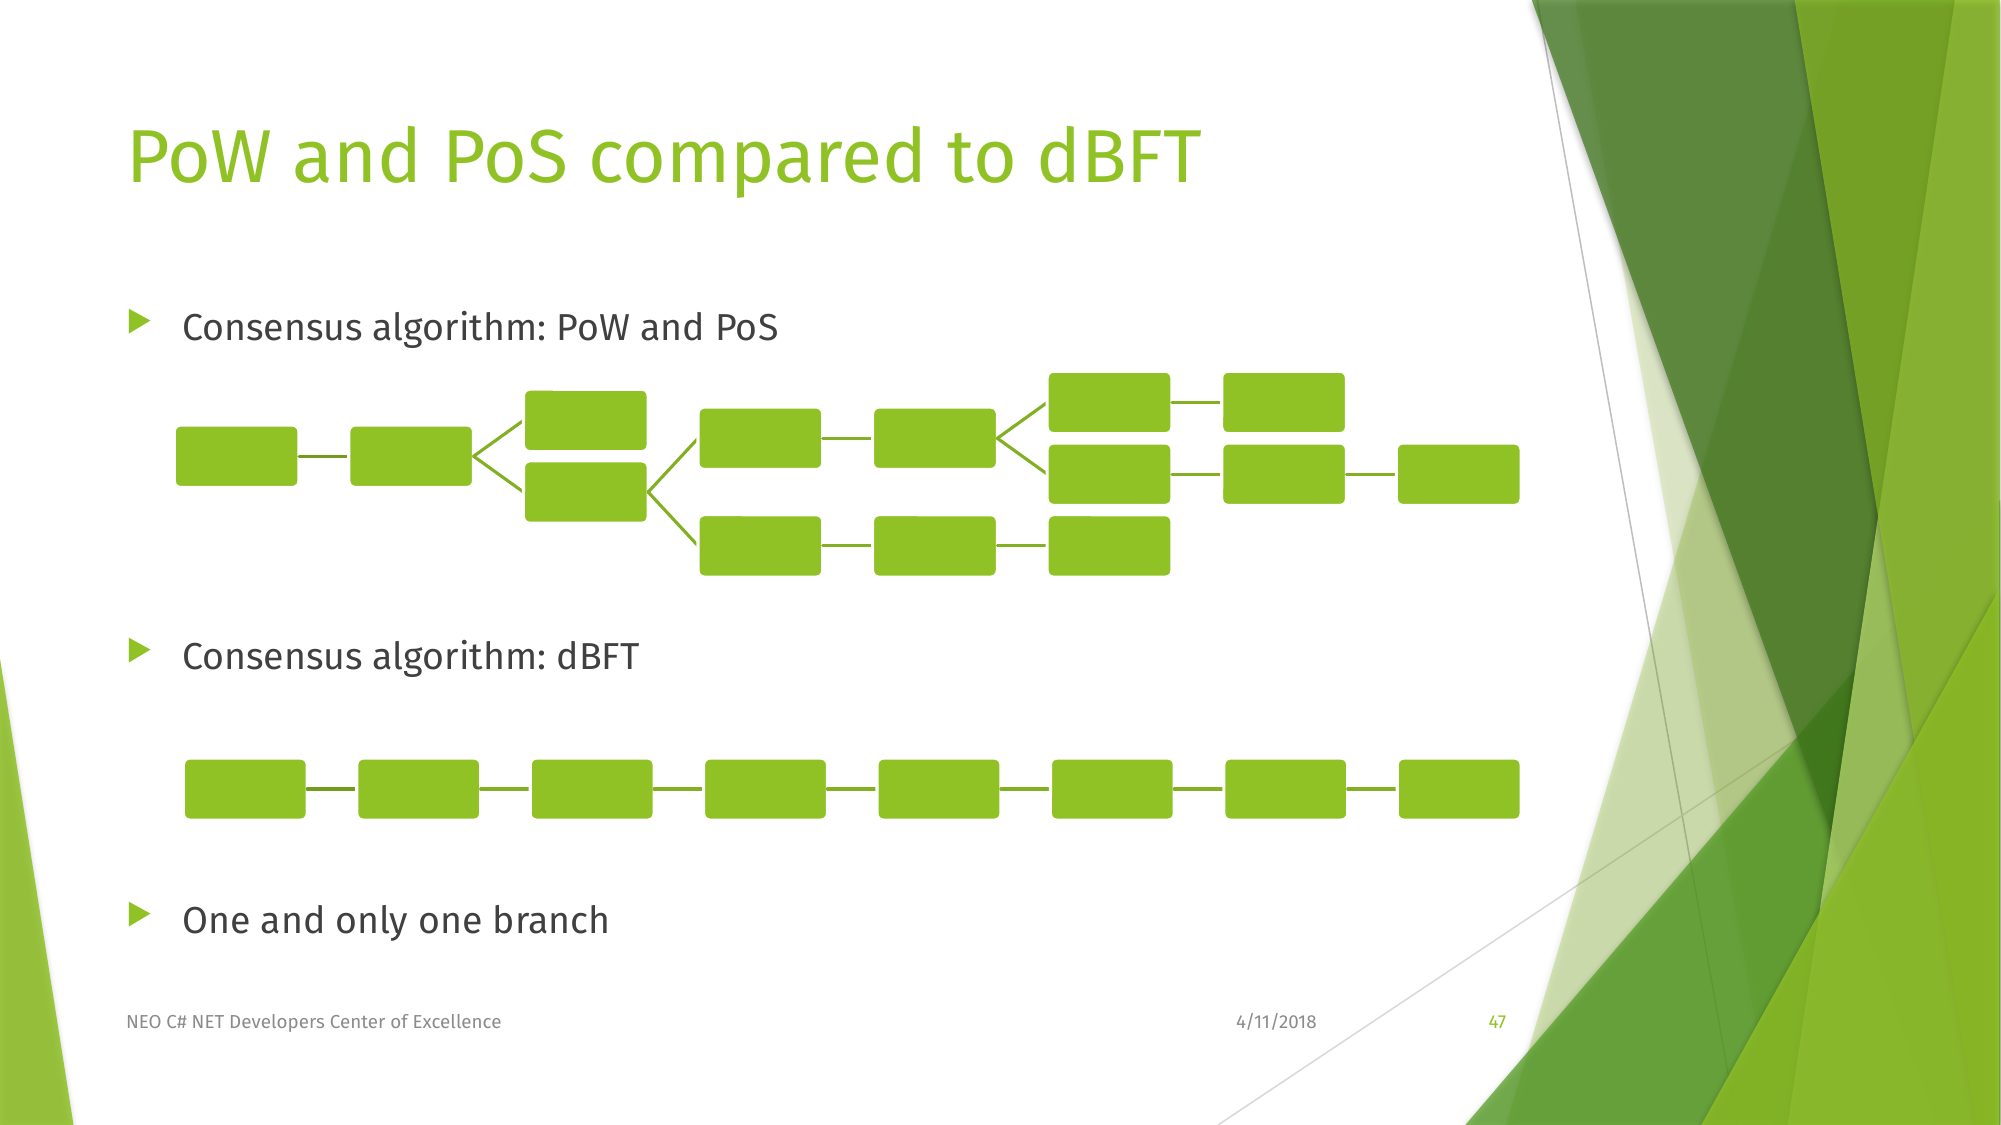

# PoW and PoS compared to dBFT
Consensus algorithm: PoW and PoS

Consensus algorithm: dBFT

One and only one branch

NEO C# NET Developers Center of Excellence
4/11/2018
47